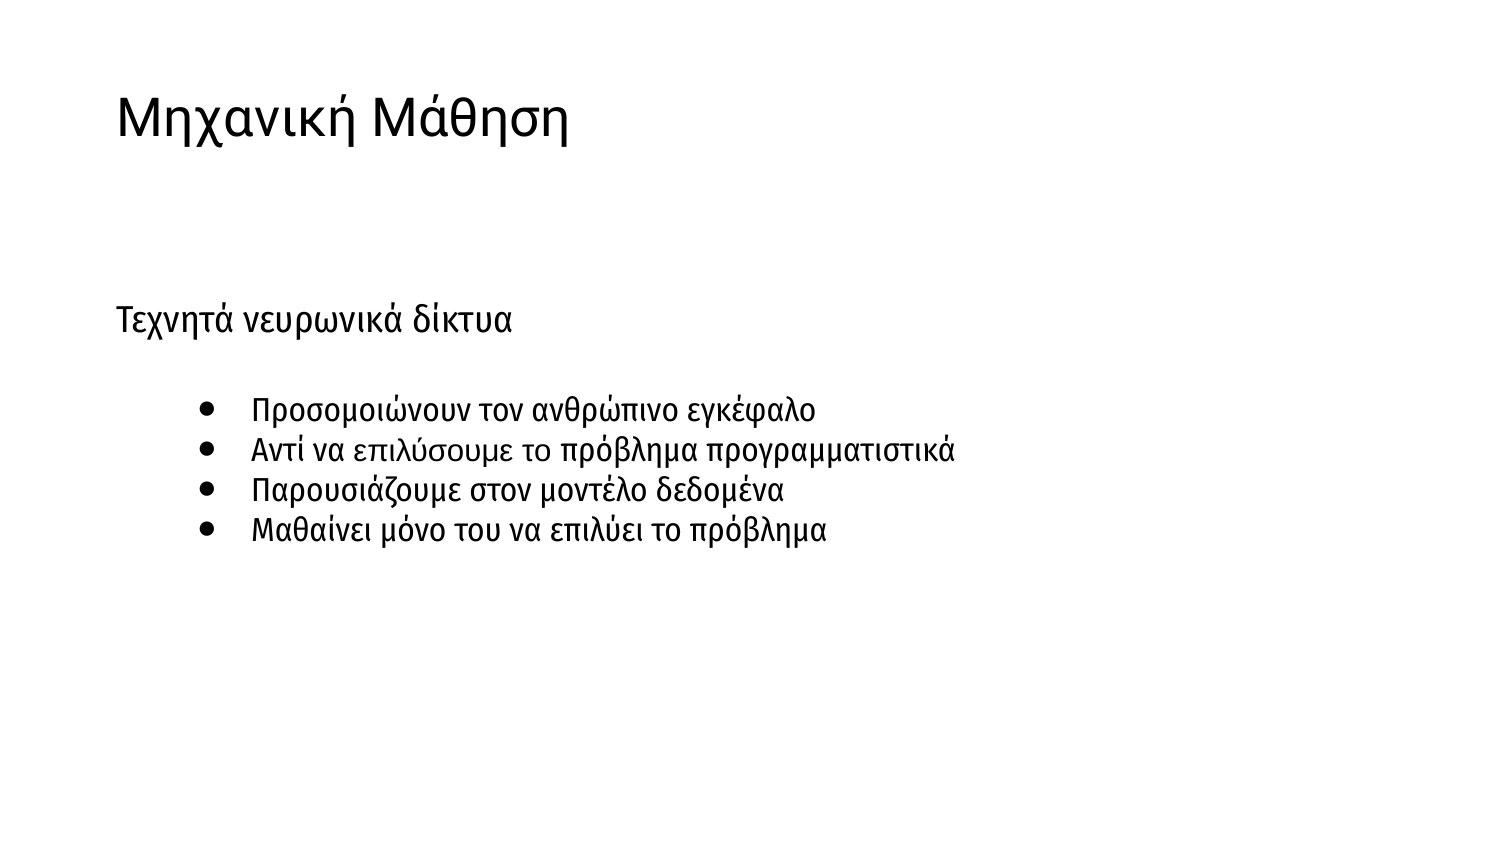

# Μηχανική Μάθηση
Τεχνητά νευρωνικά δίκτυα
Προσομοιώνουν τον ανθρώπινο εγκέφαλο
Αντί να επιλύσουμε το πρόβλημα προγραμματιστικά
Παρουσιάζουμε στον μοντέλο δεδομένα
Μαθαίνει μόνο του να επιλύει το πρόβλημα